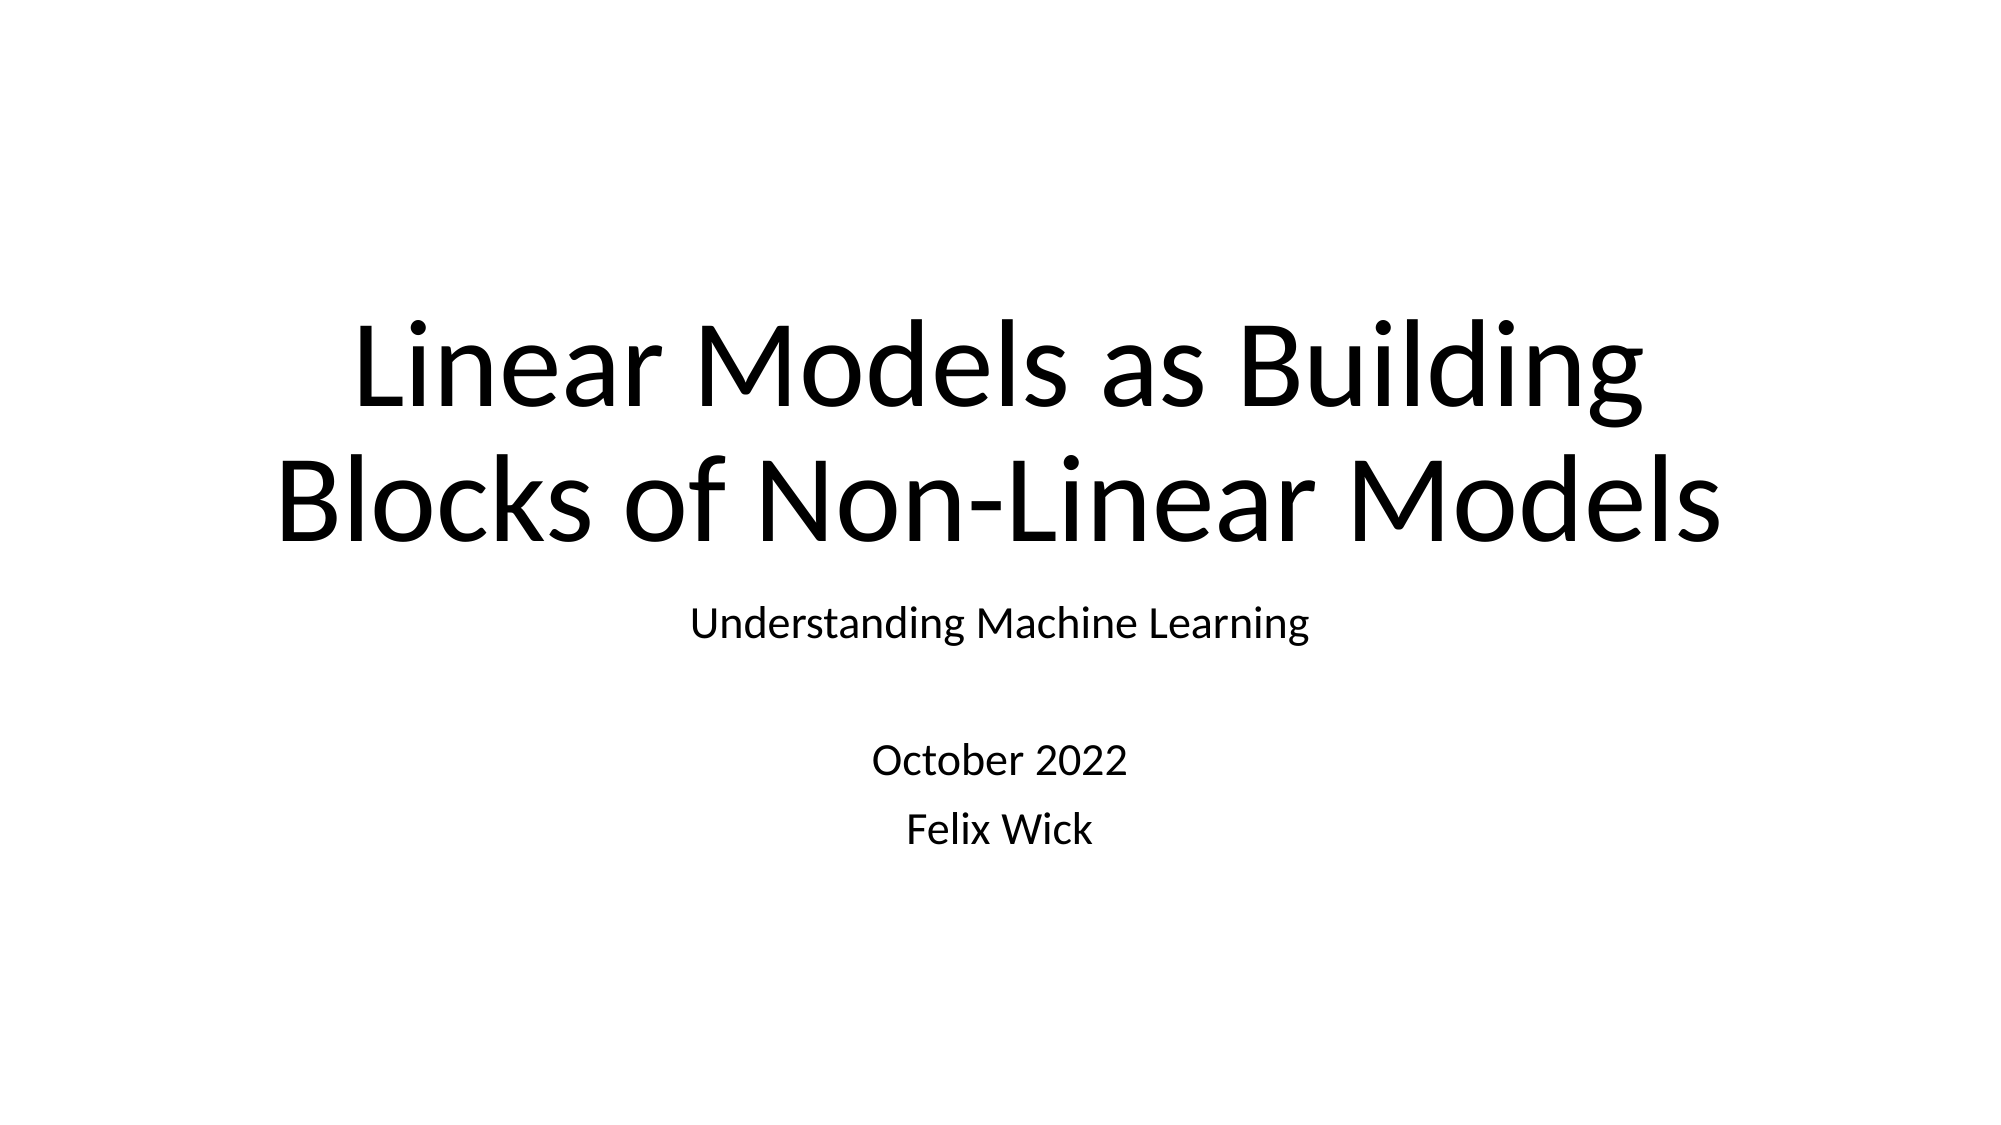

# Linear Models as Building Blocks of Non-Linear Models
Understanding Machine Learning

October 2022
Felix Wick